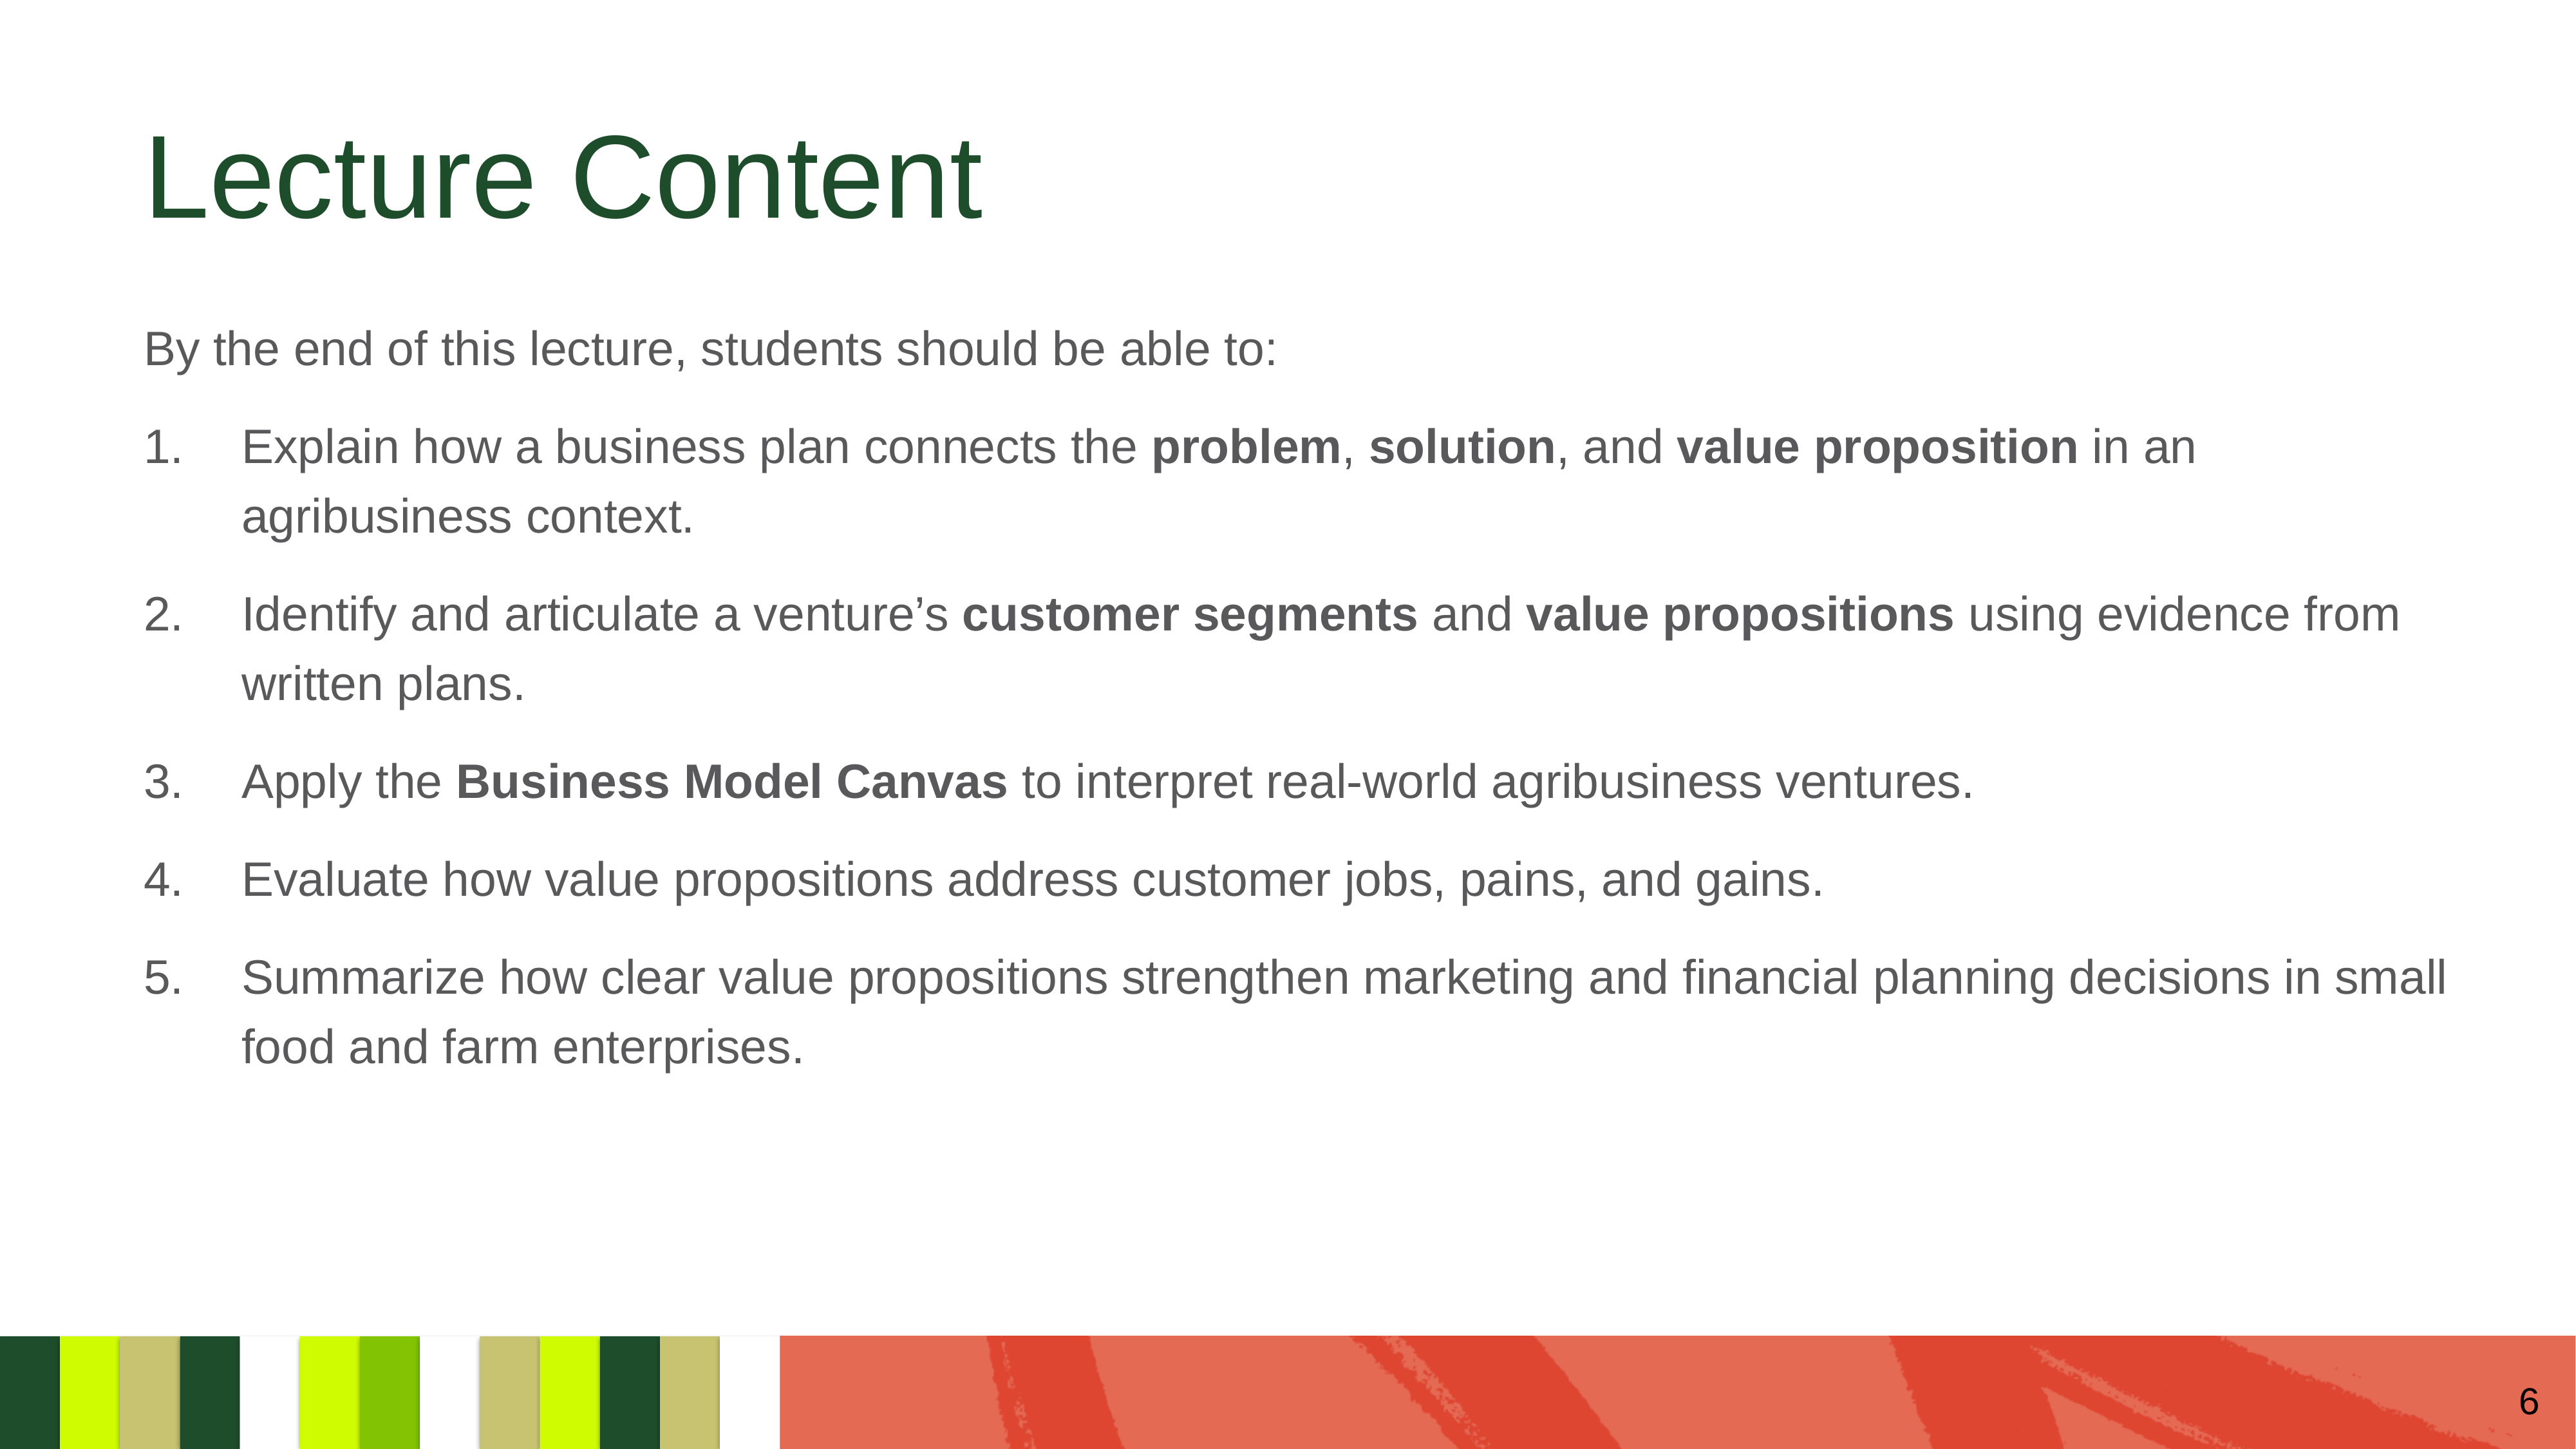

Lecture Content
By the end of this lecture, students should be able to:
Explain how a business plan connects the problem, solution, and value proposition in an agribusiness context.
Identify and articulate a venture’s customer segments and value propositions using evidence from written plans.
Apply the Business Model Canvas to interpret real-world agribusiness ventures.
Evaluate how value propositions address customer jobs, pains, and gains.
Summarize how clear value propositions strengthen marketing and financial planning decisions in small food and farm enterprises.
6